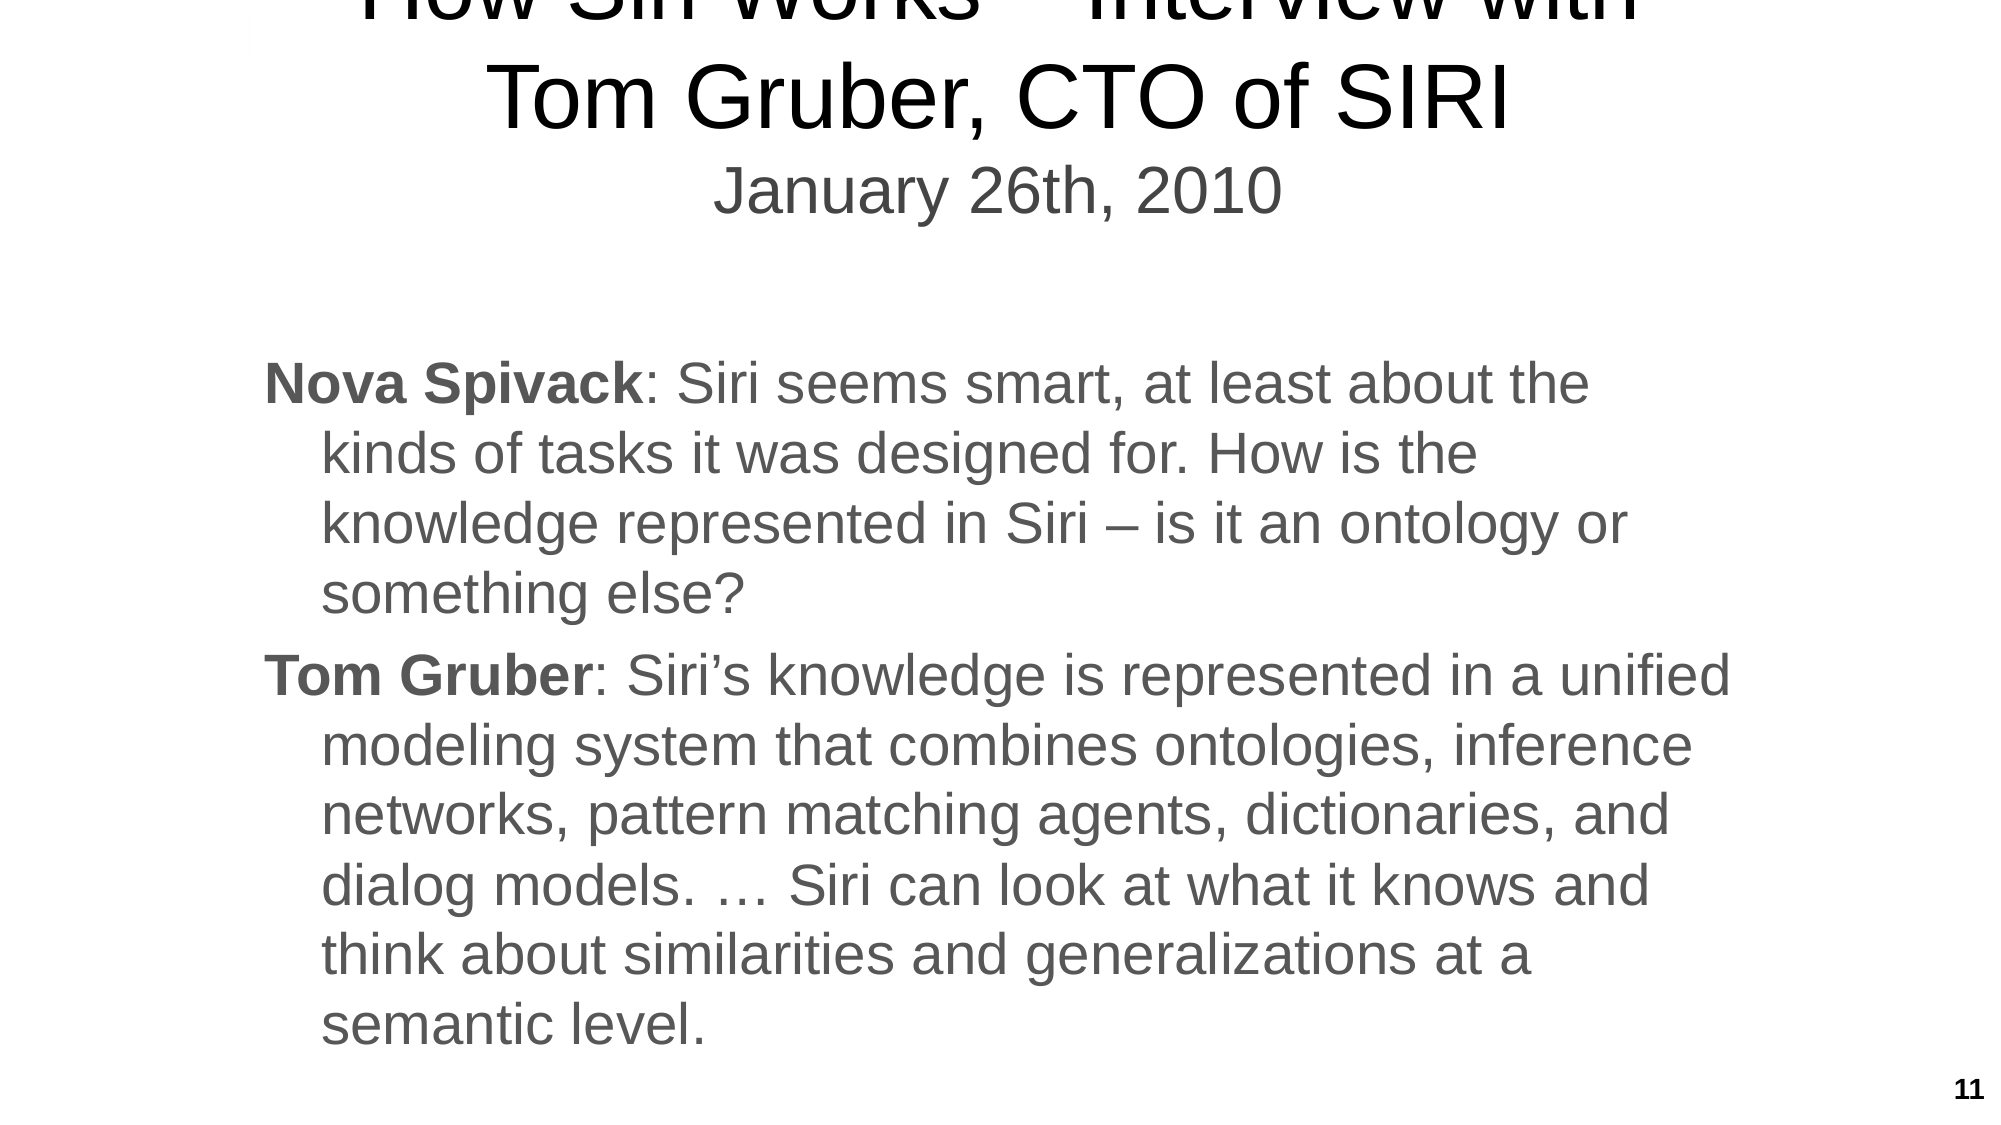

# How Siri Works – Interview with Tom Gruber, CTO of SIRI January 26th, 2010
Nova Spivack: Siri seems smart, at least about the kinds of tasks it was designed for. How is the knowledge represented in Siri – is it an ontology or something else?
Tom Gruber: Siri’s knowledge is represented in a unified modeling system that combines ontologies, inference networks, pattern matching agents, dictionaries, and dialog models. … Siri can look at what it knows and think about similarities and generalizations at a semantic level.

11